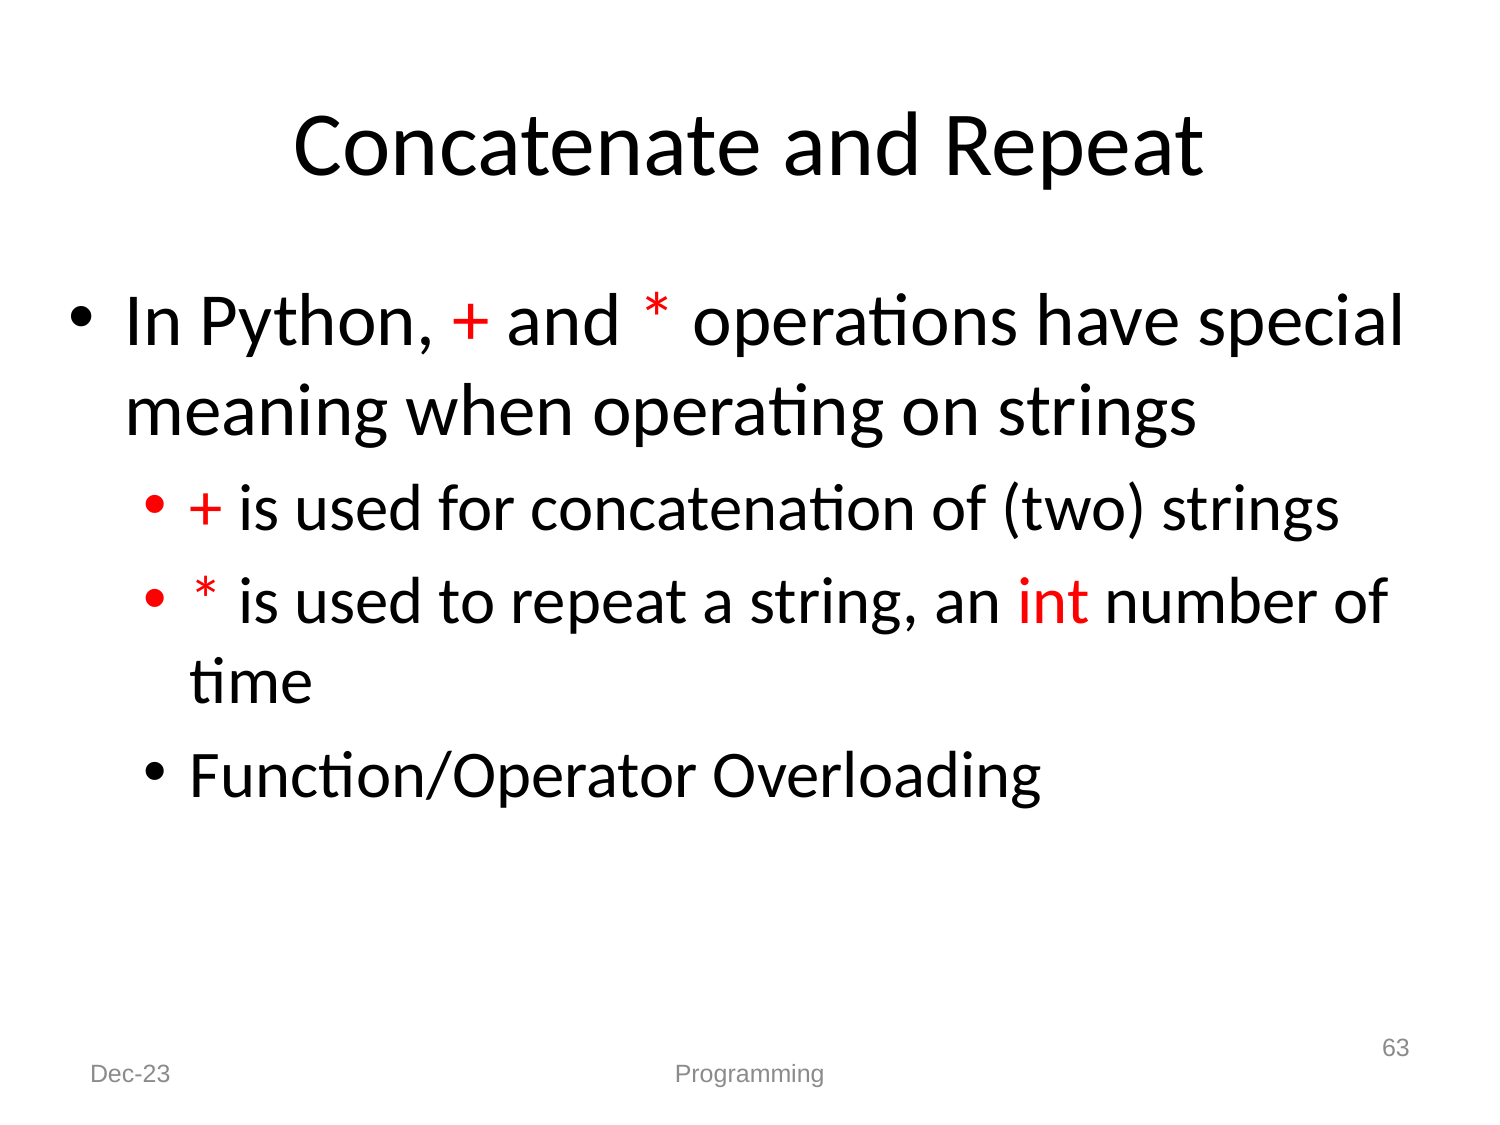

# Concatenate and Repeat
In Python, + and * operations have special meaning when operating on strings
+ is used for concatenation of (two) strings
* is used to repeat a string, an int number of time
Function/Operator Overloading
63
Dec-23
Programming